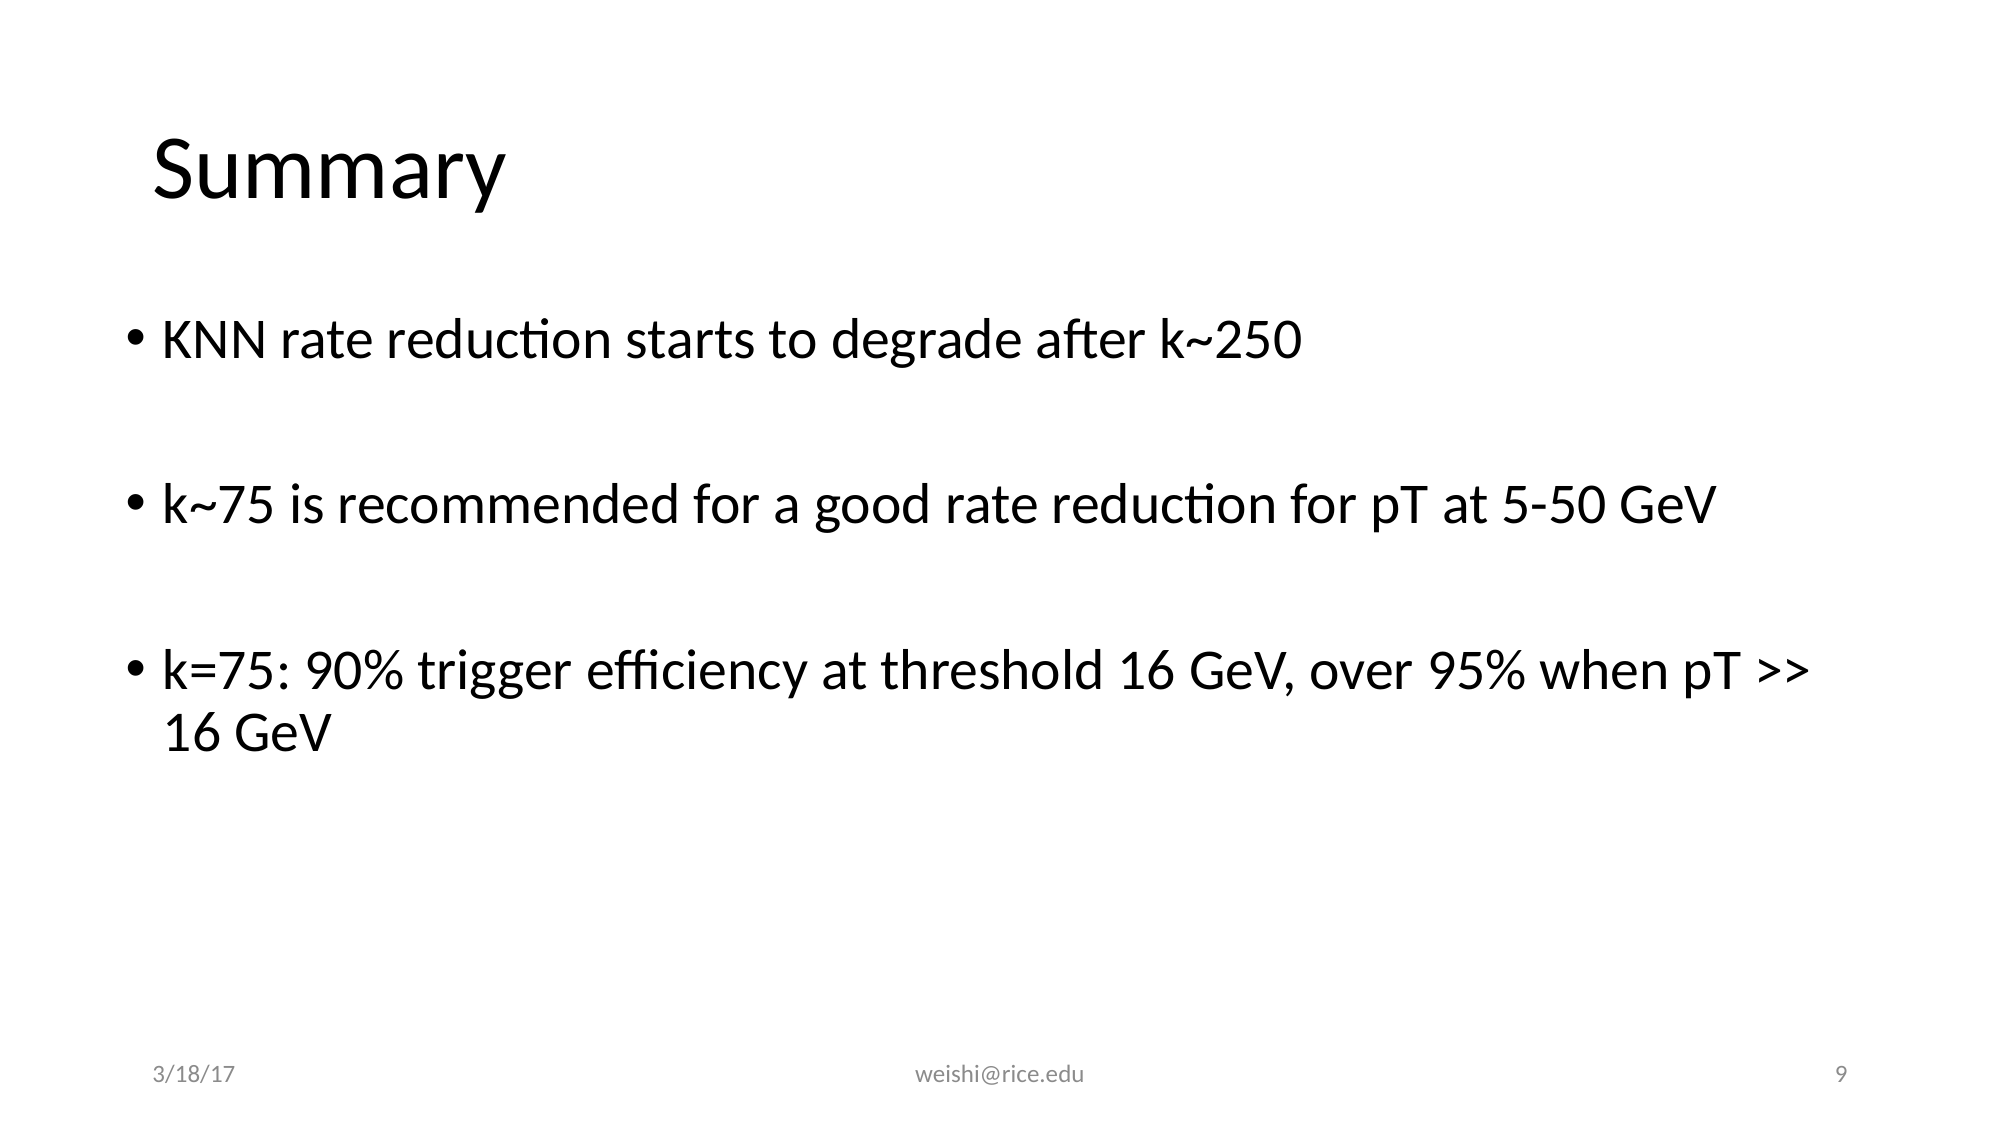

# Summary
KNN rate reduction starts to degrade after k~250

k~75 is recommended for a good rate reduction for pT at 5-50 GeV

k=75: 90% trigger efficiency at threshold 16 GeV, over 95% when pT >> 16 GeV

3/18/17
weishi@rice.edu
9